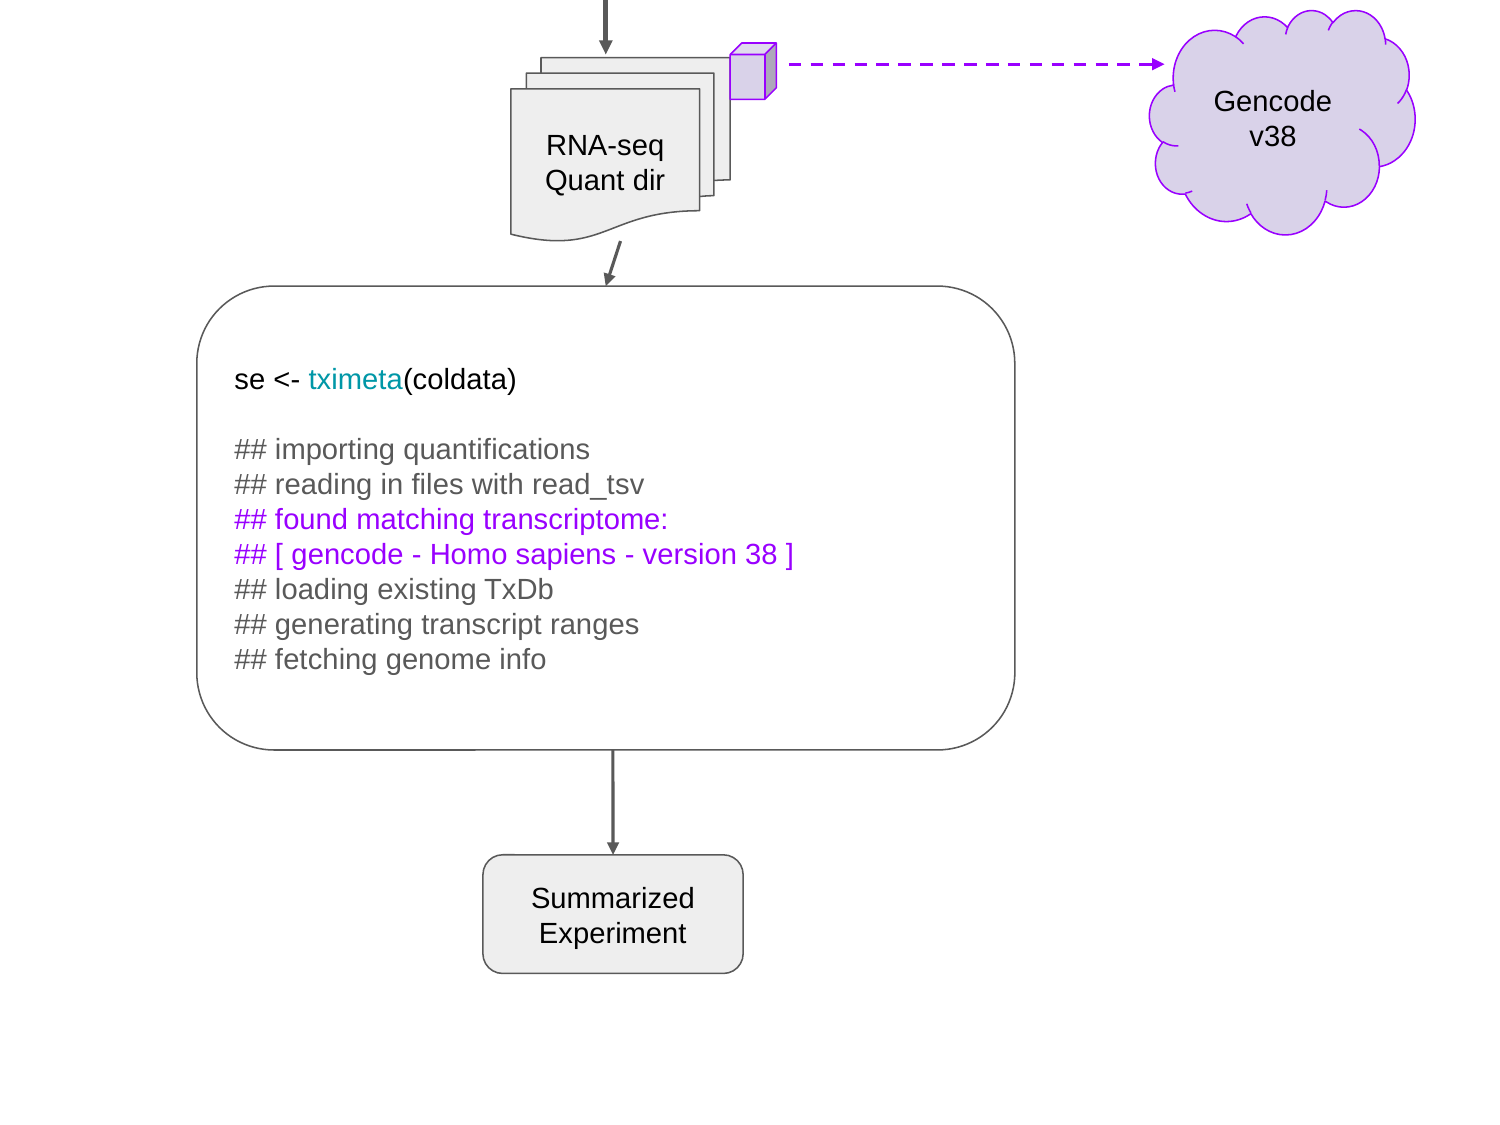

Gencode v38

RNA-seq
Quant dir
se <- tximeta(coldata)
## importing quantifications
## reading in files with read_tsv
## found matching transcriptome:
## [ gencode - Homo sapiens - version 38 ]
## loading existing TxDb
## generating transcript ranges
## fetching genome info
Summarized
Experiment